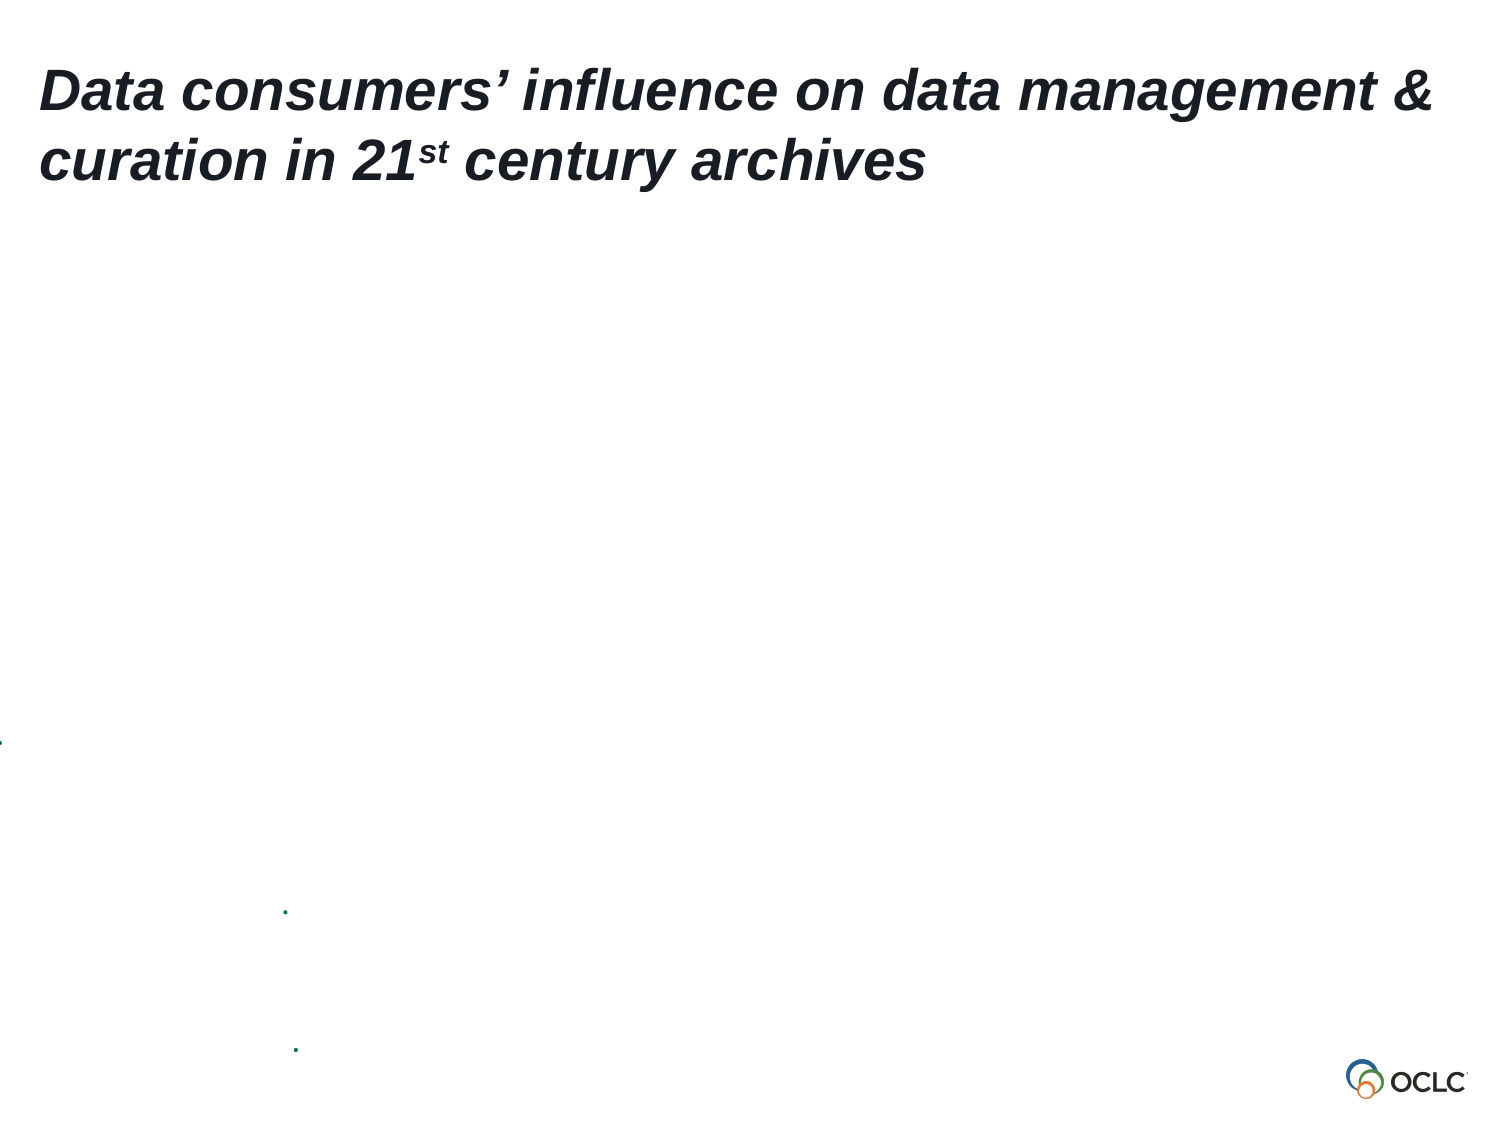

Data consumers’ influence on data management & curation in 21st century archives